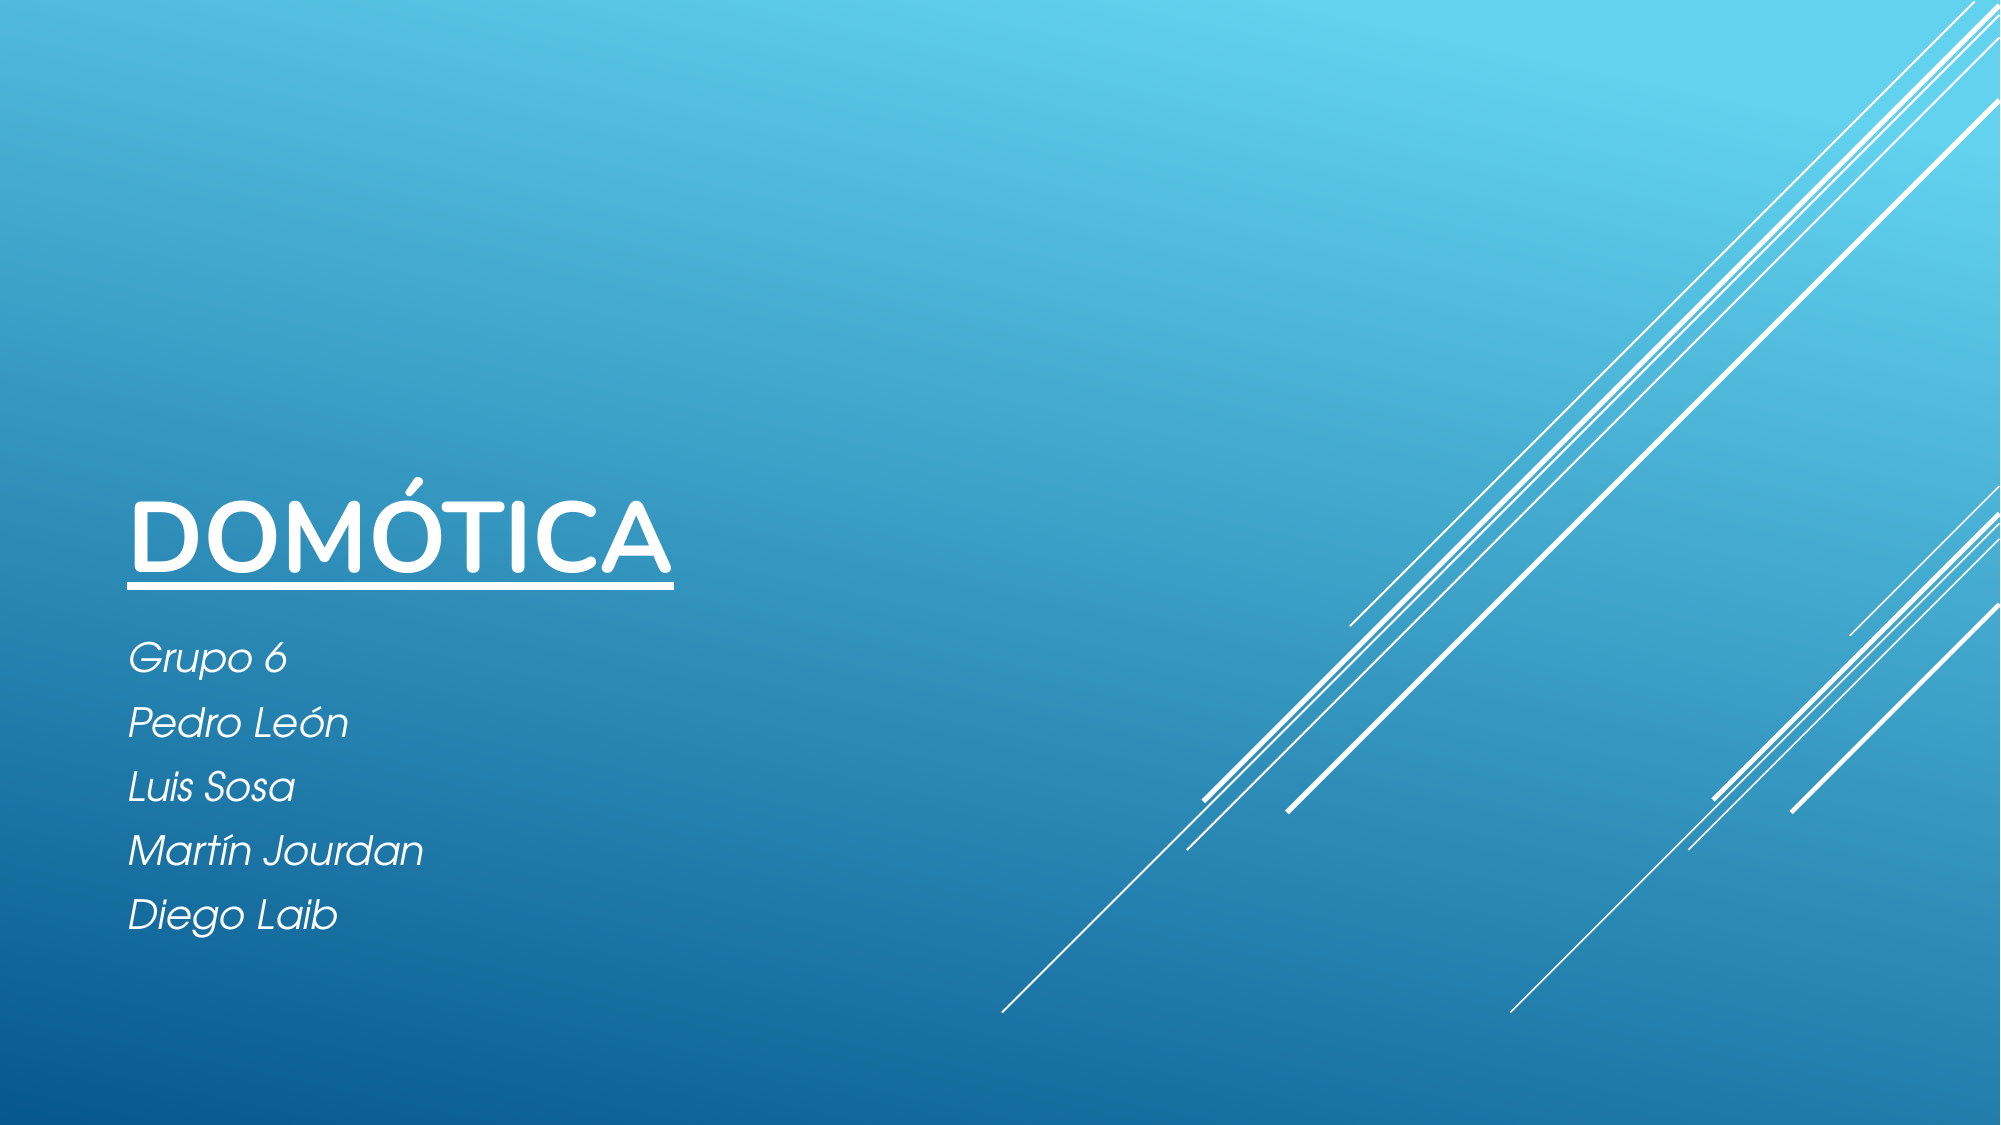

# DOMÓTICA
Grupo 6
Pedro León
Luis Sosa
Martín Jourdan
Diego Laib